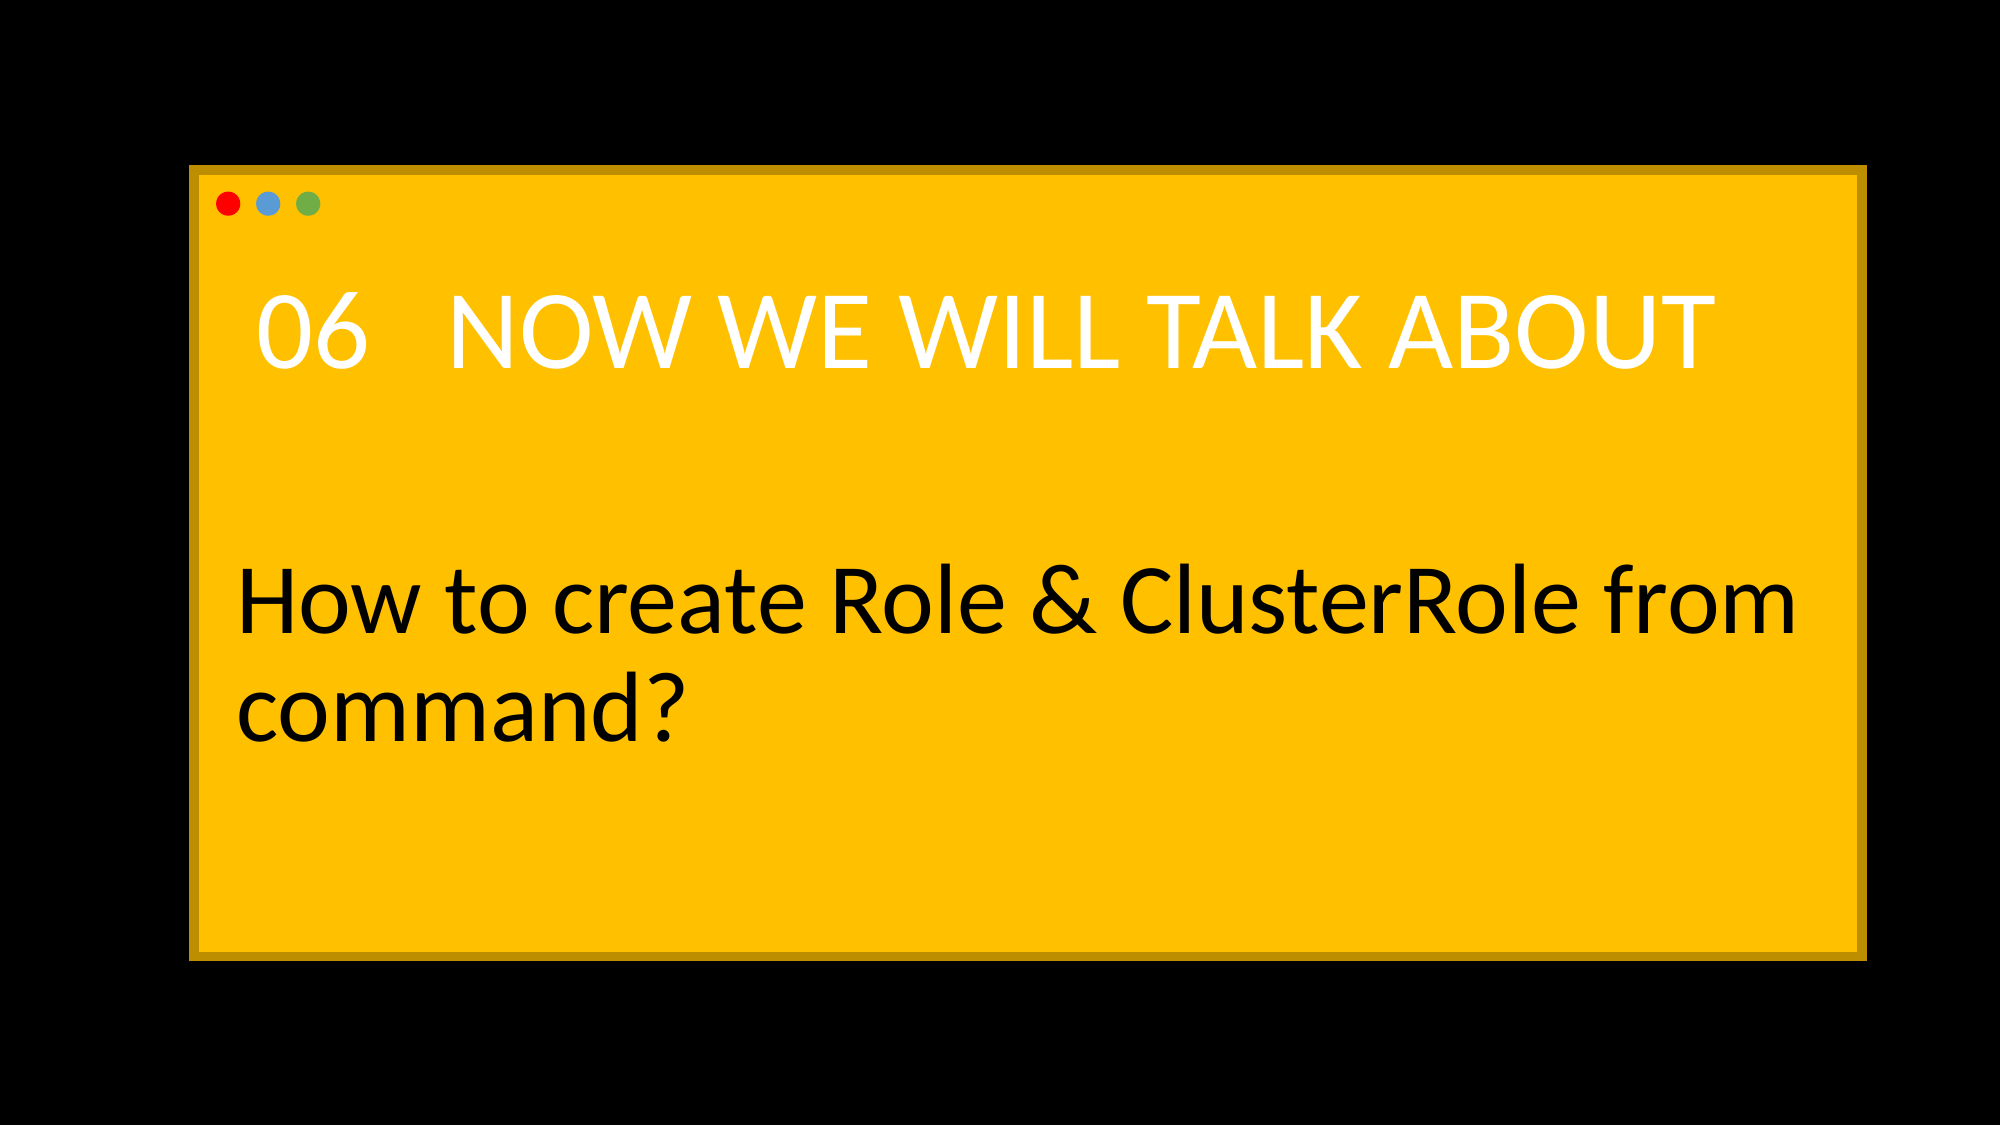

06   NOW WE WILL TALK ABOUT
How to create Role & ClusterRole from command?